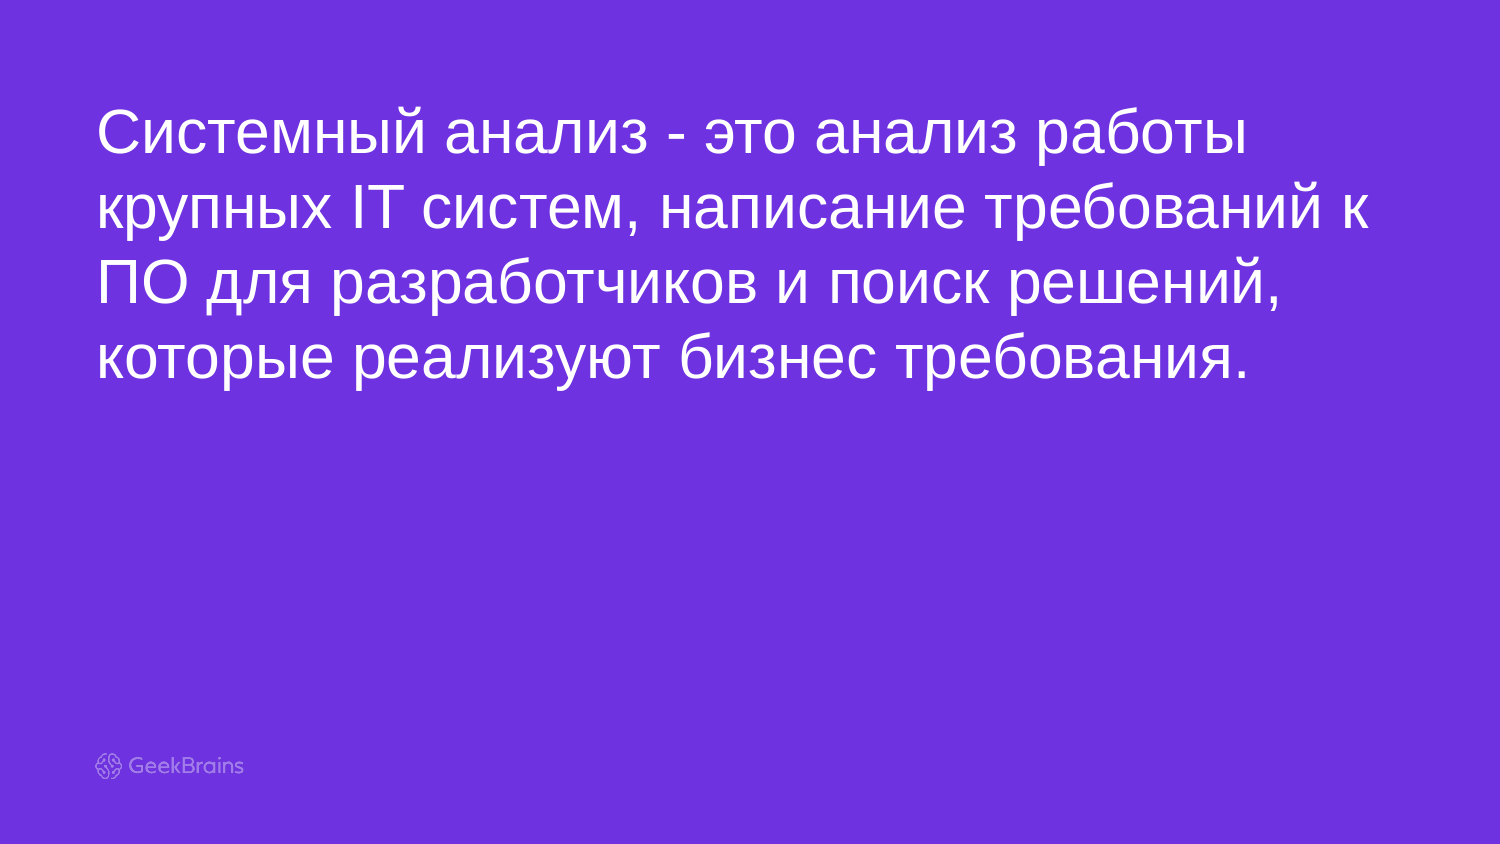

Системный анализ - это анализ работы крупных IT систем, написание требований к ПО для разработчиков и поиск решений, которые реализуют бизнес требования.